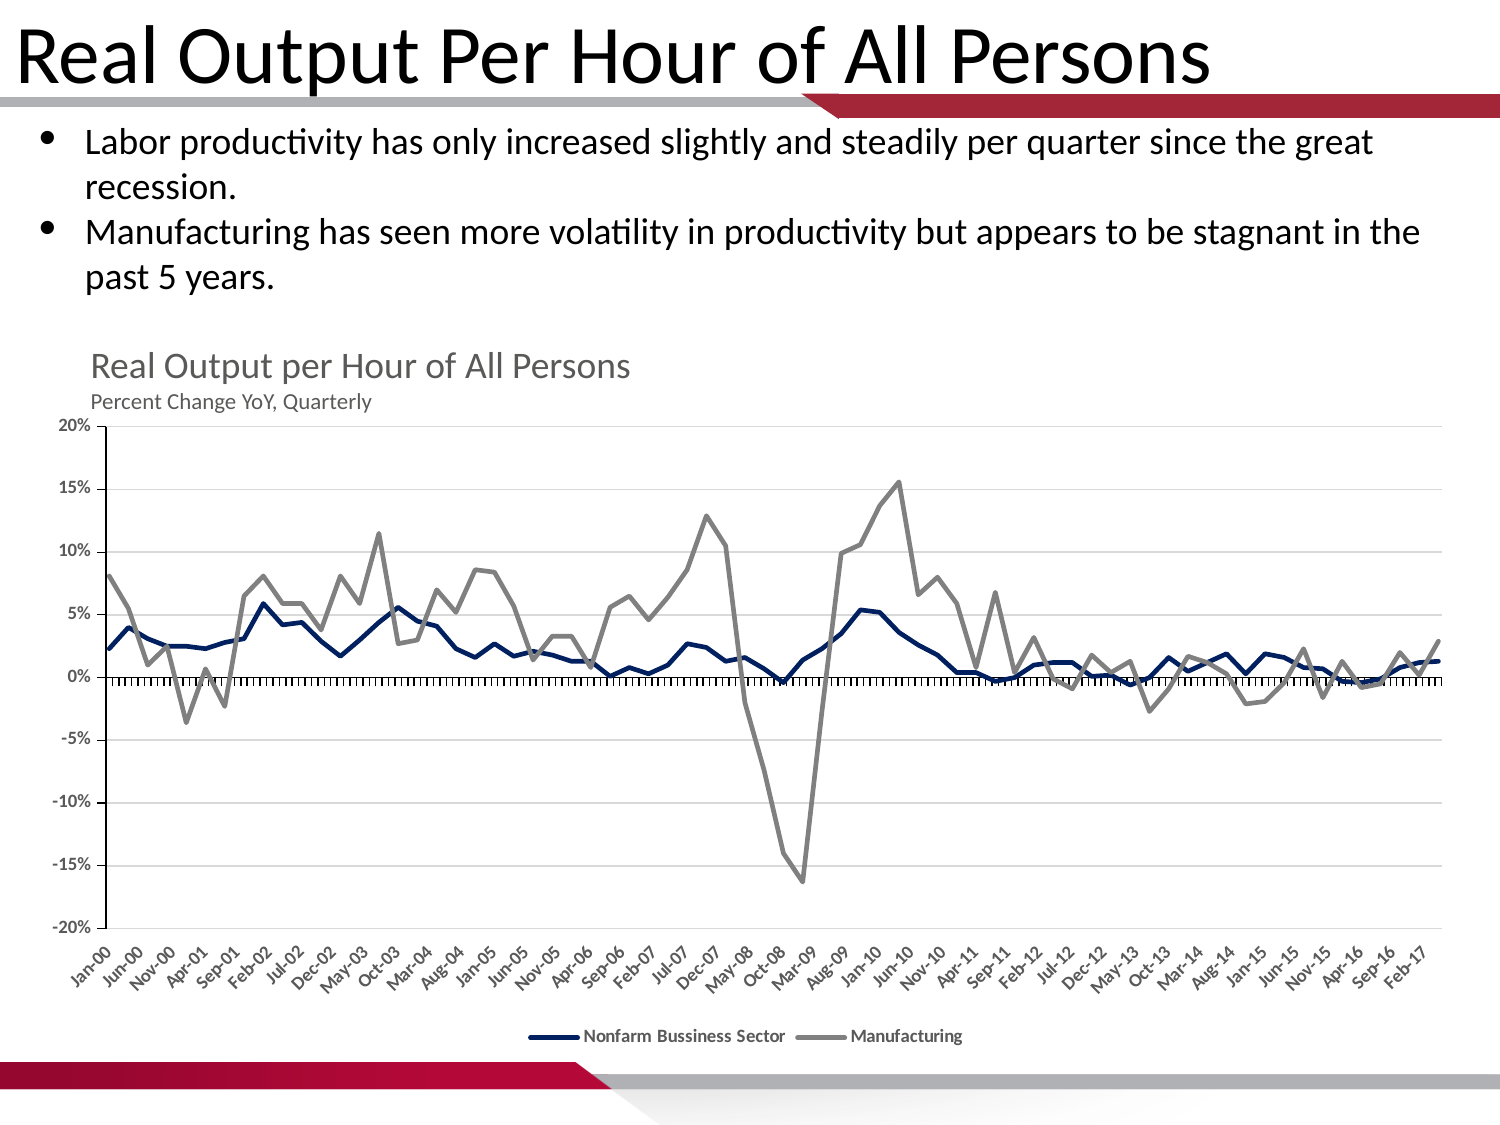

Real Output Per Hour of All Persons
Labor productivity has only increased slightly and steadily per quarter since the great recession.
Manufacturing has seen more volatility in productivity but appears to be stagnant in the past 5 years.
Real Output per Hour of All Persons
Percent Change YoY, Quarterly

### Chart

| Category | Nonfarm Bussiness Sector | Manufacturing |
|---|---|---|
| 42826 | 0.013000000000000001 | 0.028999999999999998 |
| 42736 | 0.012 | 0.002 |
| 42644 | 0.008 | 0.02 |
| 42552 | -0.001 | -0.005 |
| 42461 | -0.004 | -0.008 |
| 42370 | -0.003 | 0.013000000000000001 |
| 42278 | 0.006999999999999999 | -0.016 |
| 42186 | 0.008 | 0.023 |
| 42095 | 0.016 | -0.004 |
| 42005 | 0.019 | -0.019 |
| 41913 | 0.003 | -0.021 |
| 41821 | 0.019 | 0.003 |
| 41730 | 0.012 | 0.012 |
| 41640 | 0.005 | 0.017 |
| 41548 | 0.016 | -0.009000000000000001 |
| 41456 | 0.0 | -0.027000000000000003 |
| 41365 | -0.006 | 0.013000000000000001 |
| 41275 | 0.002 | 0.004 |
| 41183 | 0.001 | 0.018000000000000002 |
| 41091 | 0.012 | -0.009000000000000001 |
| 41000 | 0.012 | -0.001 |
| 40909 | 0.01 | 0.032 |
| 40817 | 0.0 | 0.004 |
| 40725 | -0.003 | 0.068 |
| 40634 | 0.004 | 0.008 |
| 40544 | 0.004 | 0.059000000000000004 |
| 40452 | 0.018000000000000002 | 0.08 |
| 40360 | 0.026000000000000002 | 0.066 |
| 40269 | 0.036000000000000004 | 0.156 |
| 40179 | 0.052000000000000005 | 0.13699999999999998 |
| 40087 | 0.054000000000000006 | 0.106 |
| 39995 | 0.035 | 0.099 |
| 39904 | 0.023 | -0.027000000000000003 |
| 39814 | 0.013999999999999999 | -0.163 |
| 39722 | -0.004 | -0.14 |
| 39630 | 0.006999999999999999 | -0.07400000000000001 |
| 39539 | 0.016 | -0.02 |
| 39448 | 0.013000000000000001 | 0.105 |
| 39356 | 0.024 | 0.129 |
| 39264 | 0.027000000000000003 | 0.086 |
| 39173 | 0.01 | 0.064 |
| 39083 | 0.003 | 0.046 |
| 38991 | 0.008 | 0.065 |
| 38899 | 0.001 | 0.055999999999999994 |
| 38808 | 0.013000000000000001 | 0.008 |
| 38718 | 0.013000000000000001 | 0.033 |
| 38626 | 0.018000000000000002 | 0.033 |
| 38534 | 0.021 | 0.013999999999999999 |
| 38443 | 0.017 | 0.057 |
| 38353 | 0.027000000000000003 | 0.084 |
| 38261 | 0.016 | 0.086 |
| 38169 | 0.023 | 0.052000000000000005 |
| 38078 | 0.040999999999999995 | 0.07 |
| 37987 | 0.045 | 0.03 |
| 37895 | 0.055999999999999994 | 0.027000000000000003 |
| 37803 | 0.044000000000000004 | 0.115 |
| 37712 | 0.03 | 0.059000000000000004 |
| 37622 | 0.017 | 0.081 |
| 37530 | 0.028999999999999998 | 0.038 |
| 37438 | 0.044000000000000004 | 0.059000000000000004 |
| 37347 | 0.042 | 0.059000000000000004 |
| 37257 | 0.059000000000000004 | 0.081 |
| 37165 | 0.031 | 0.065 |
| 37073 | 0.027999999999999997 | -0.023 |
| 36982 | 0.023 | 0.006999999999999999 |
| 36892 | 0.025 | -0.036000000000000004 |
| 36800 | 0.025 | 0.025 |
| 36708 | 0.031 | 0.01 |
| 36617 | 0.04 | 0.055 |
| 36526 | 0.023 | 0.081 |